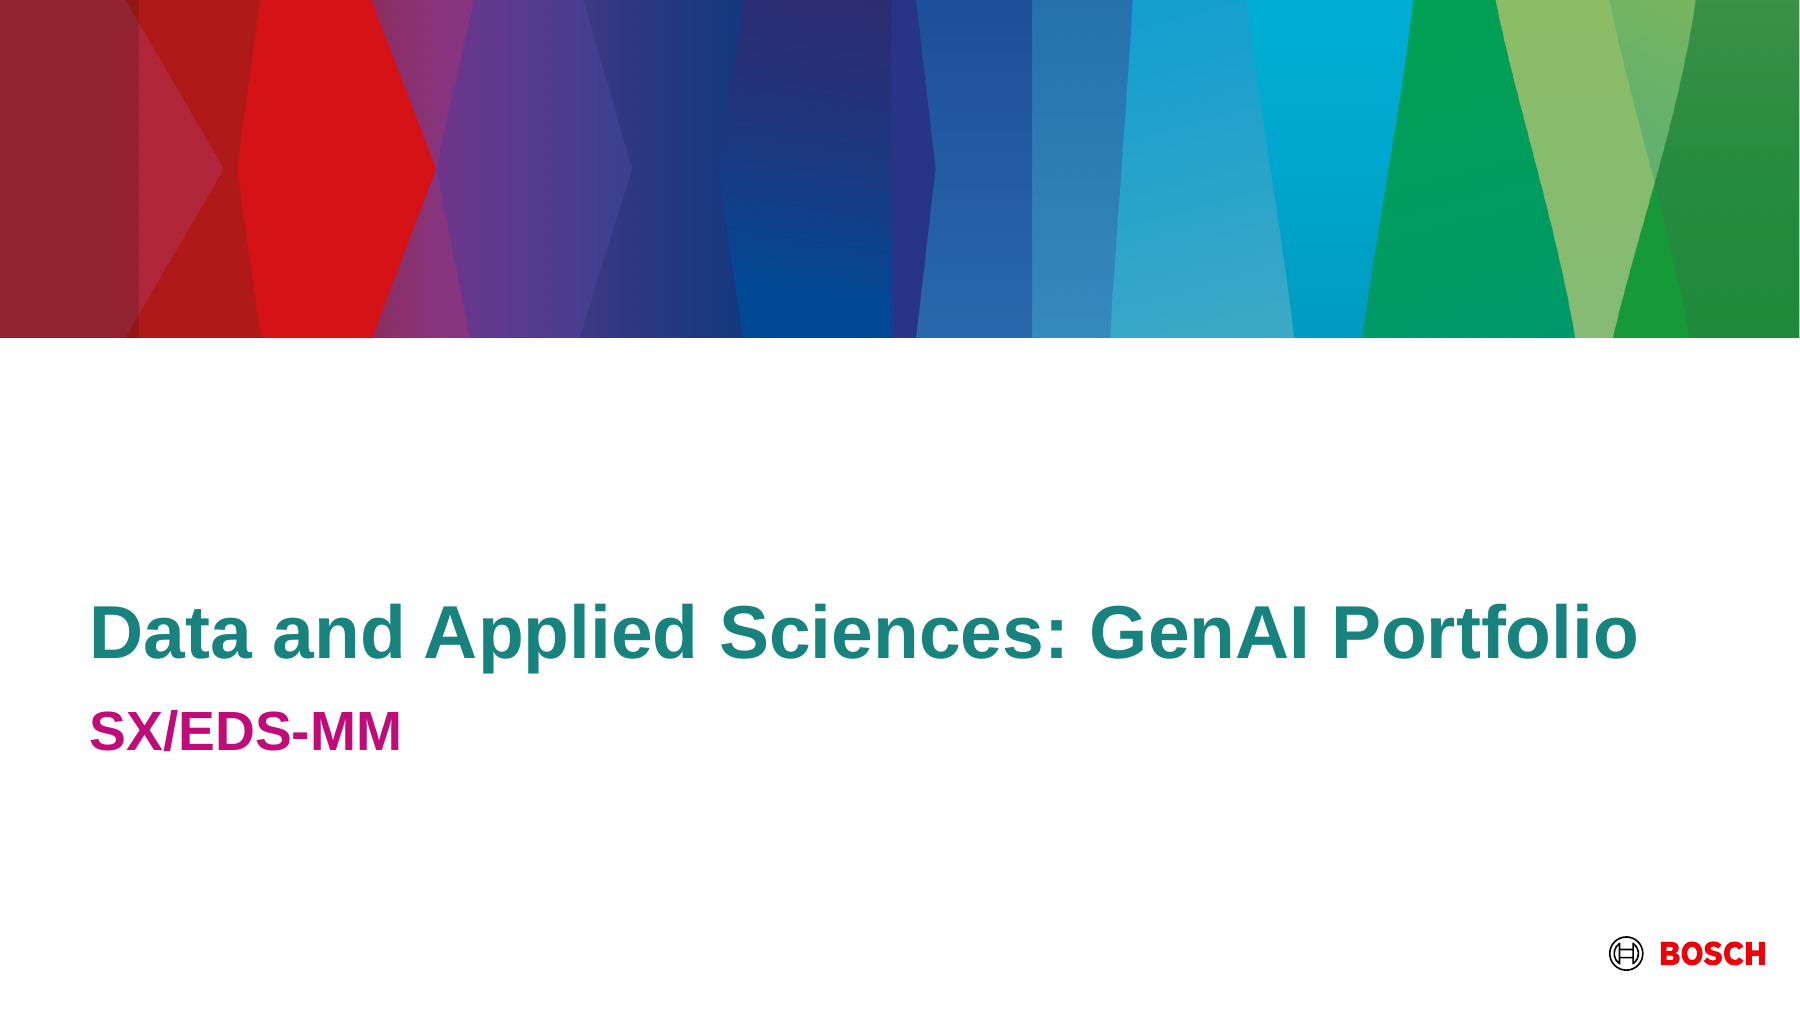

# Data and Applied Sciences: GenAI Portfolio
SX/EDS-MM